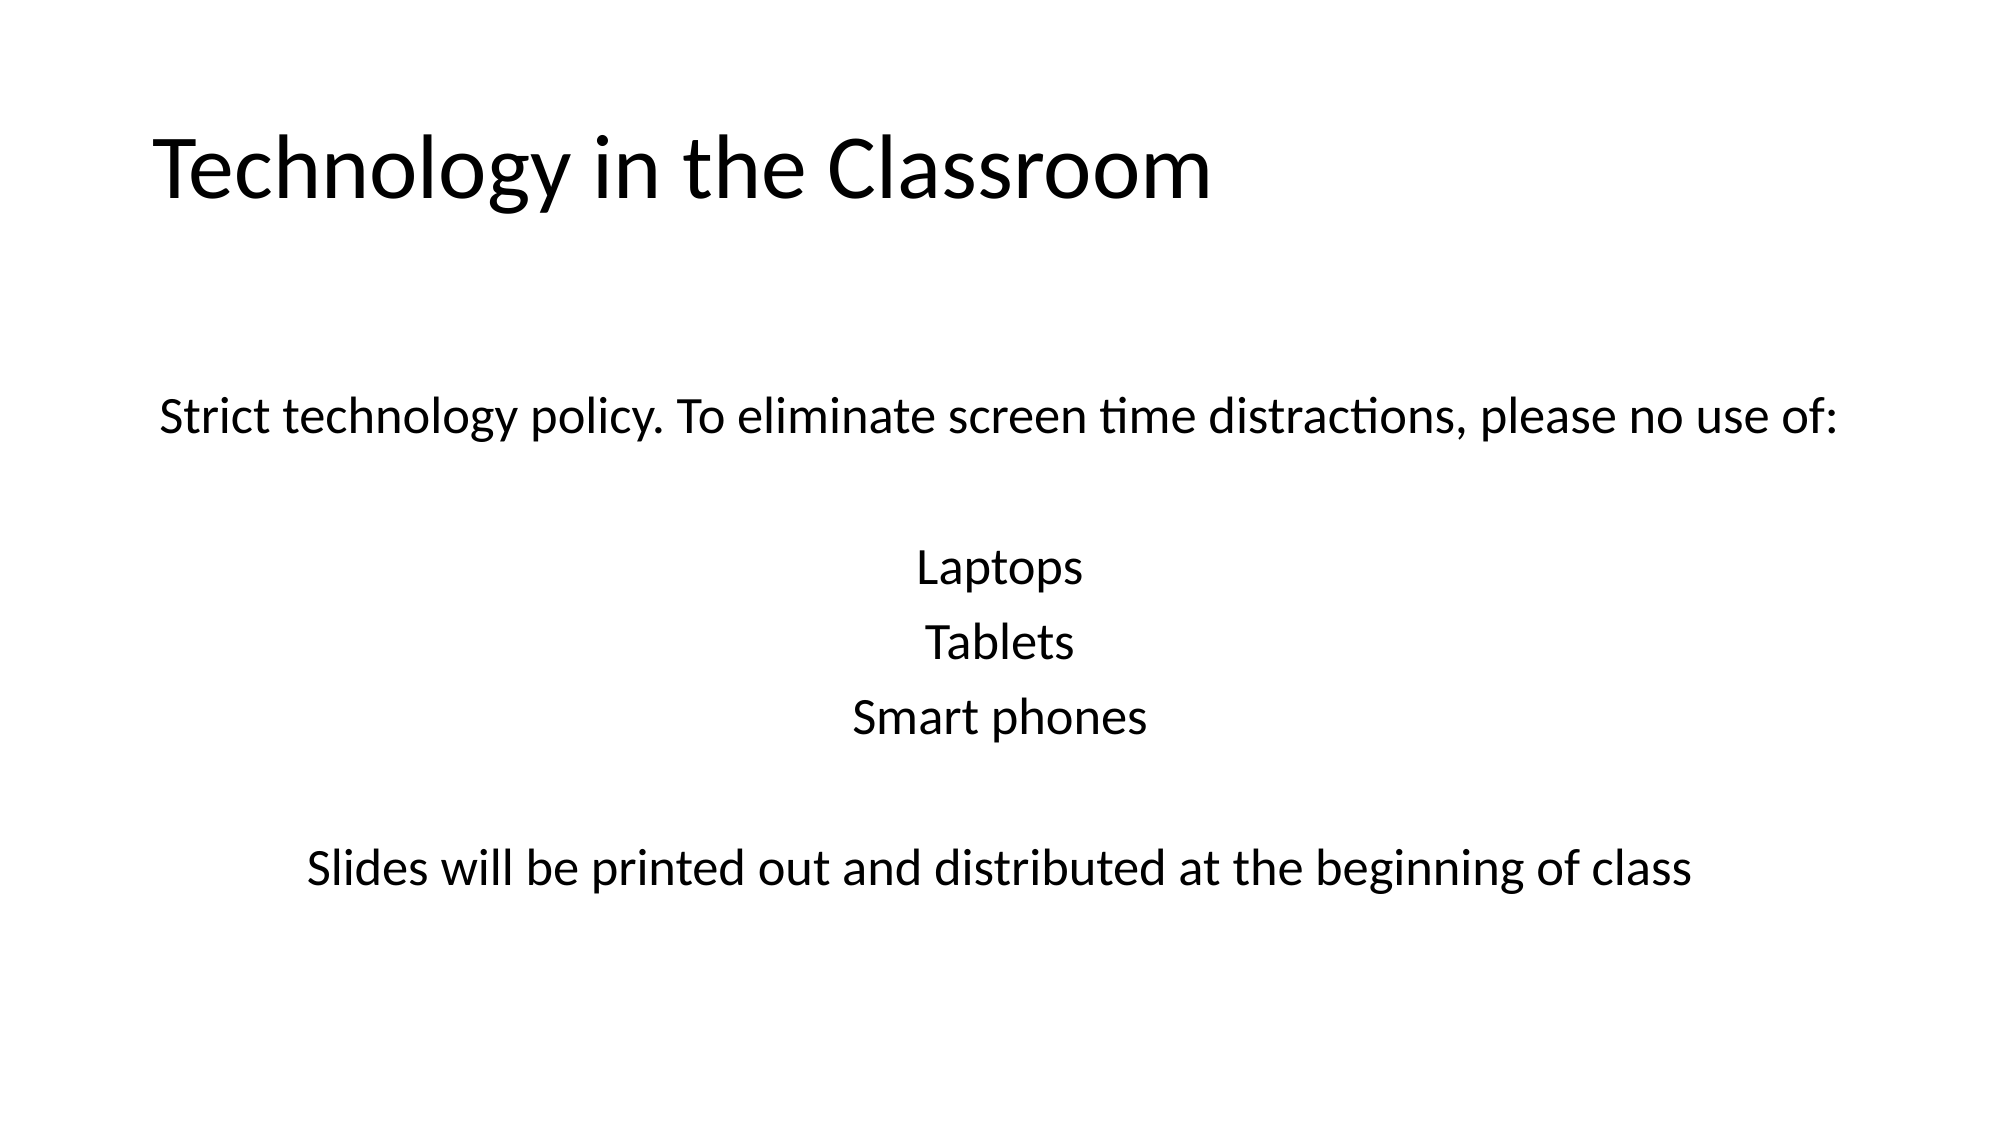

# Technology in the Classroom

Strict technology policy. To eliminate screen time distractions, please no use of:

Laptops
Tablets
Smart phones

Slides will be printed out and distributed at the beginning of class